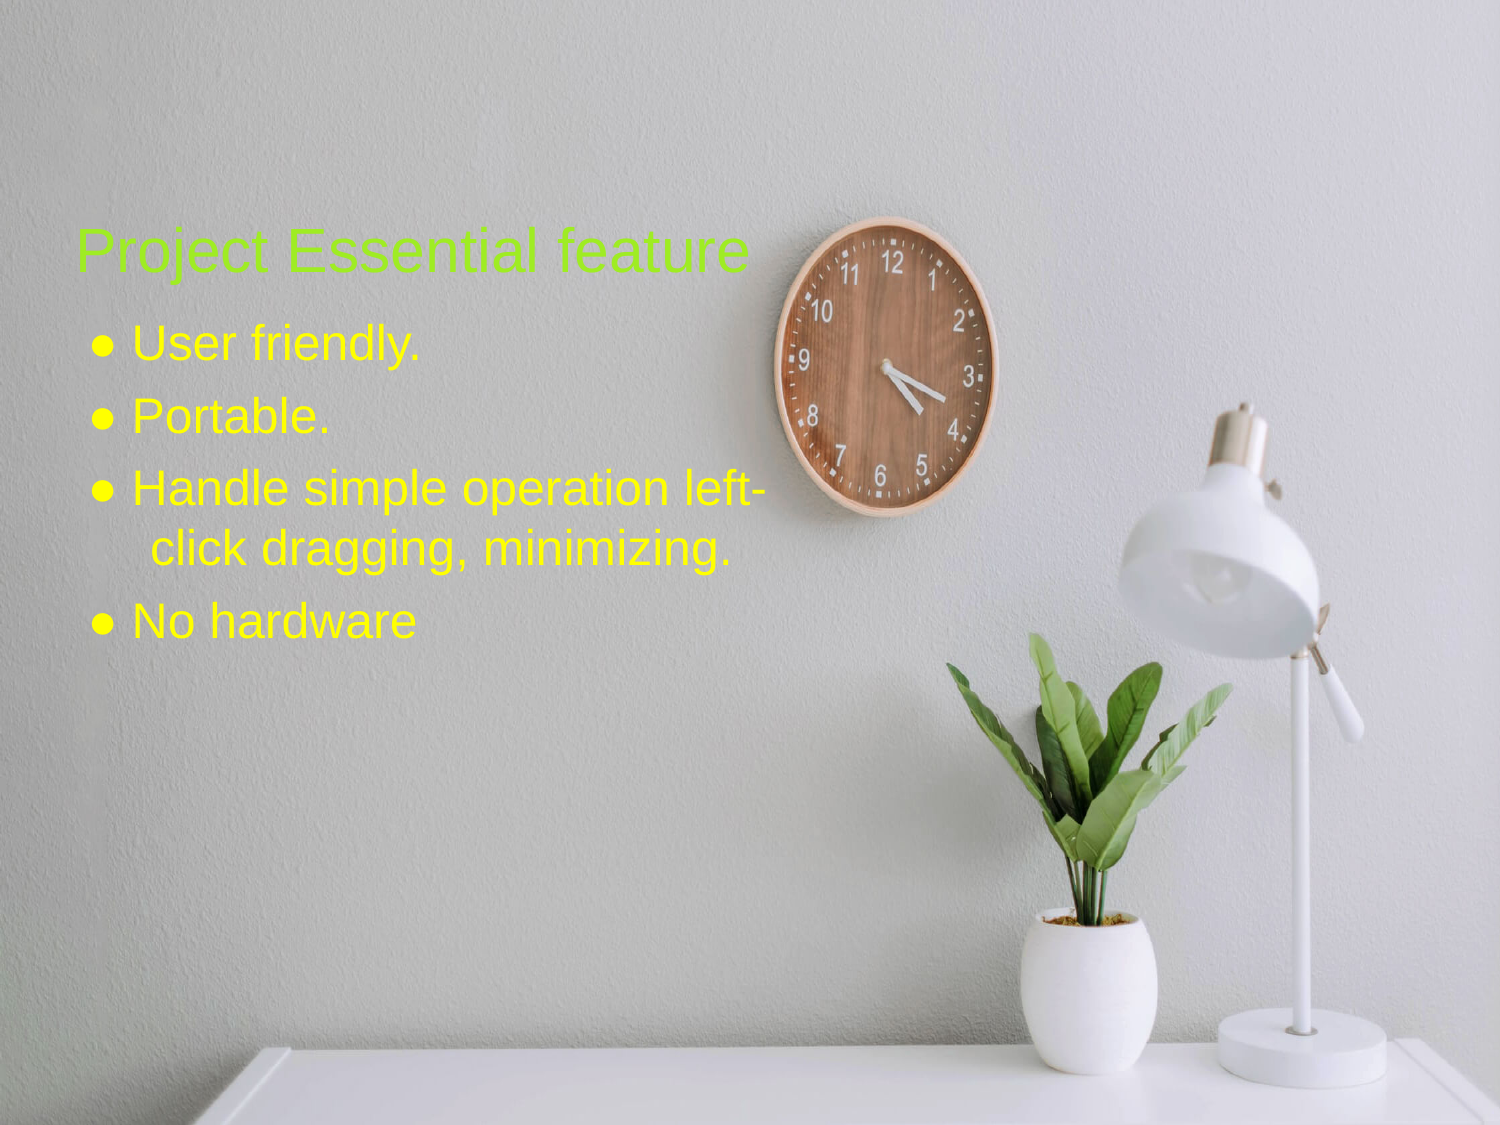

# Project Essential feature
● User friendly.
● Portable.
● Handle simple operation left- click dragging, minimizing.
● No hardware